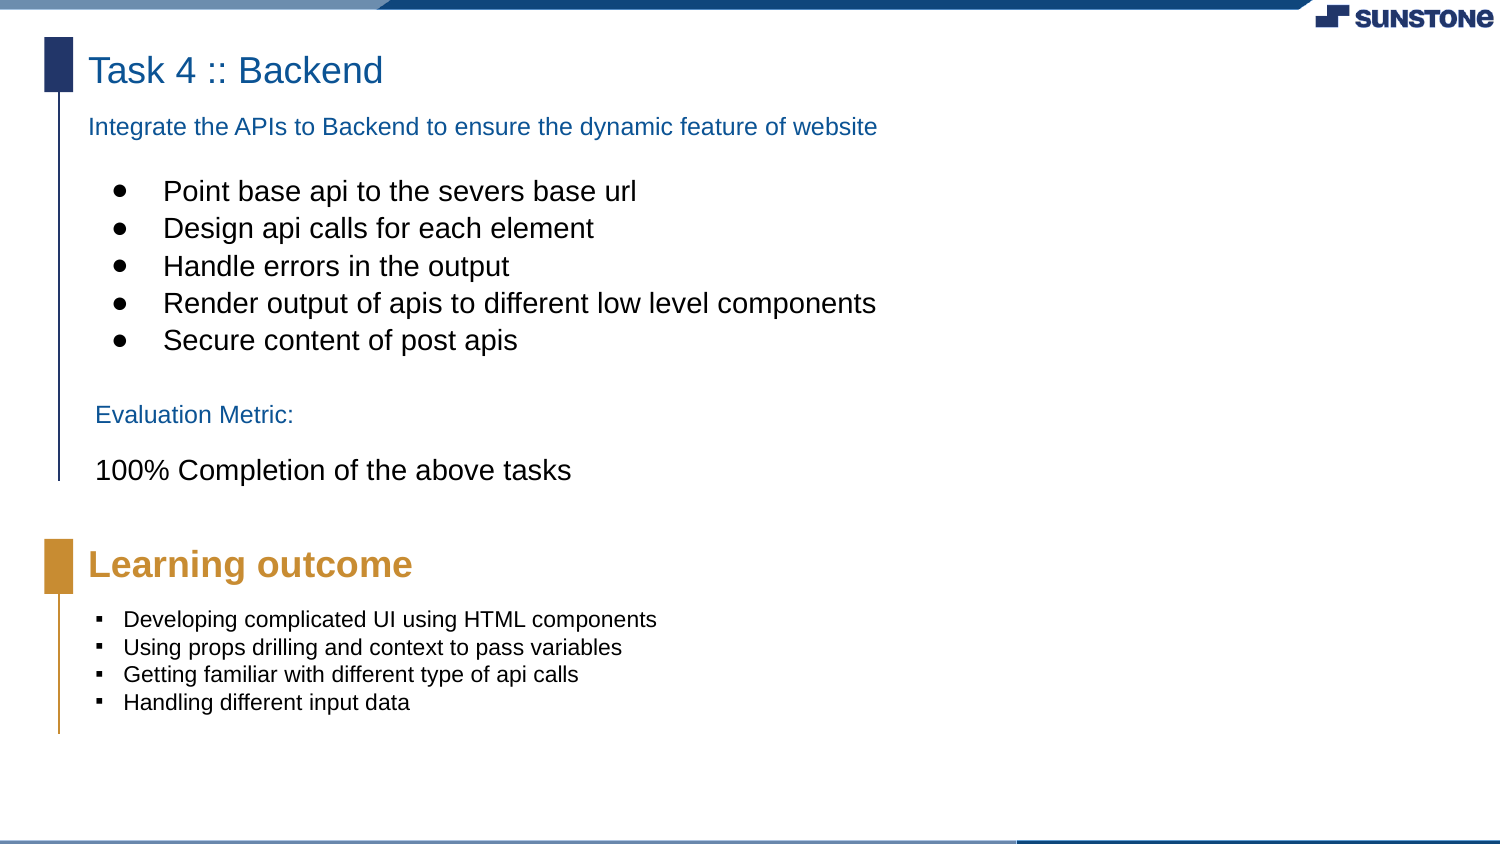

Task 4 :: Backend
Integrate the APIs to Backend to ensure the dynamic feature of website

Point base api to the severs base url
Design api calls for each element
Handle errors in the output
Render output of apis to different low level components
Secure content of post apis
Evaluation Metric:
100% Completion of the above tasks
Learning outcome
Developing complicated UI using HTML components
Using props drilling and context to pass variables
Getting familiar with different type of api calls
Handling different input data